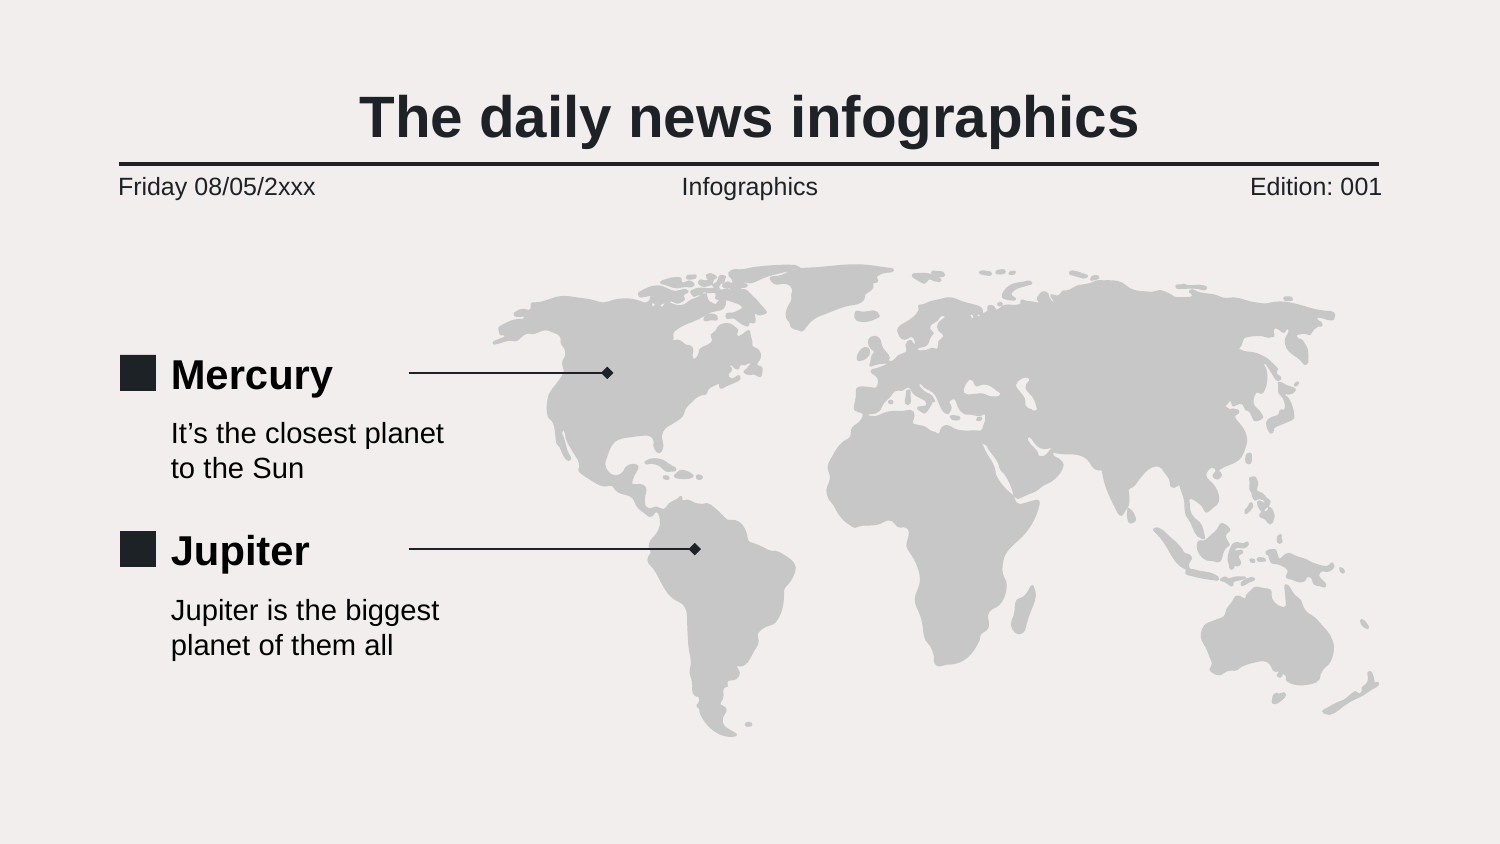

# The daily news infographics
Friday 08/05/2xxx
Infographics
Edition: 001

Mercury

It’s the closest planet to the Sun
Jupiter

Jupiter is the biggest planet of them all